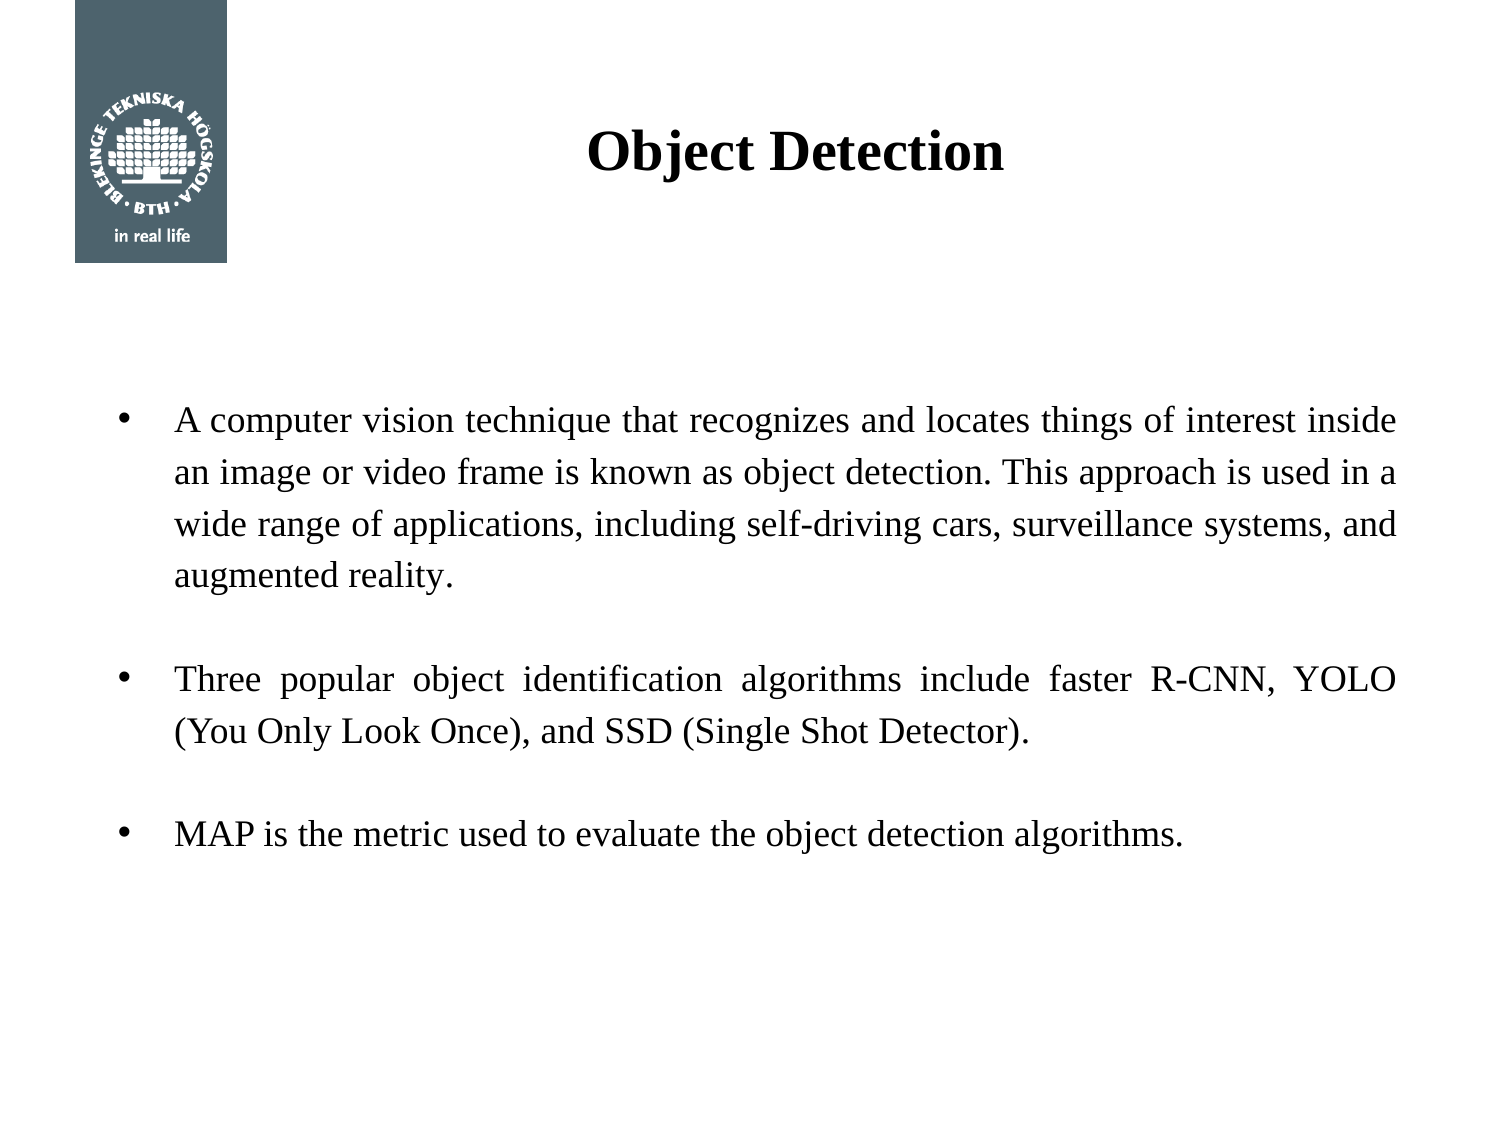

Object Detection
A computer vision technique that recognizes and locates things of interest inside an image or video frame is known as object detection. This approach is used in a wide range of applications, including self-driving cars, surveillance systems, and augmented reality.

Three popular object identification algorithms include faster R-CNN, YOLO (You Only Look Once), and SSD (Single Shot Detector).

MAP is the metric used to evaluate the object detection algorithms.